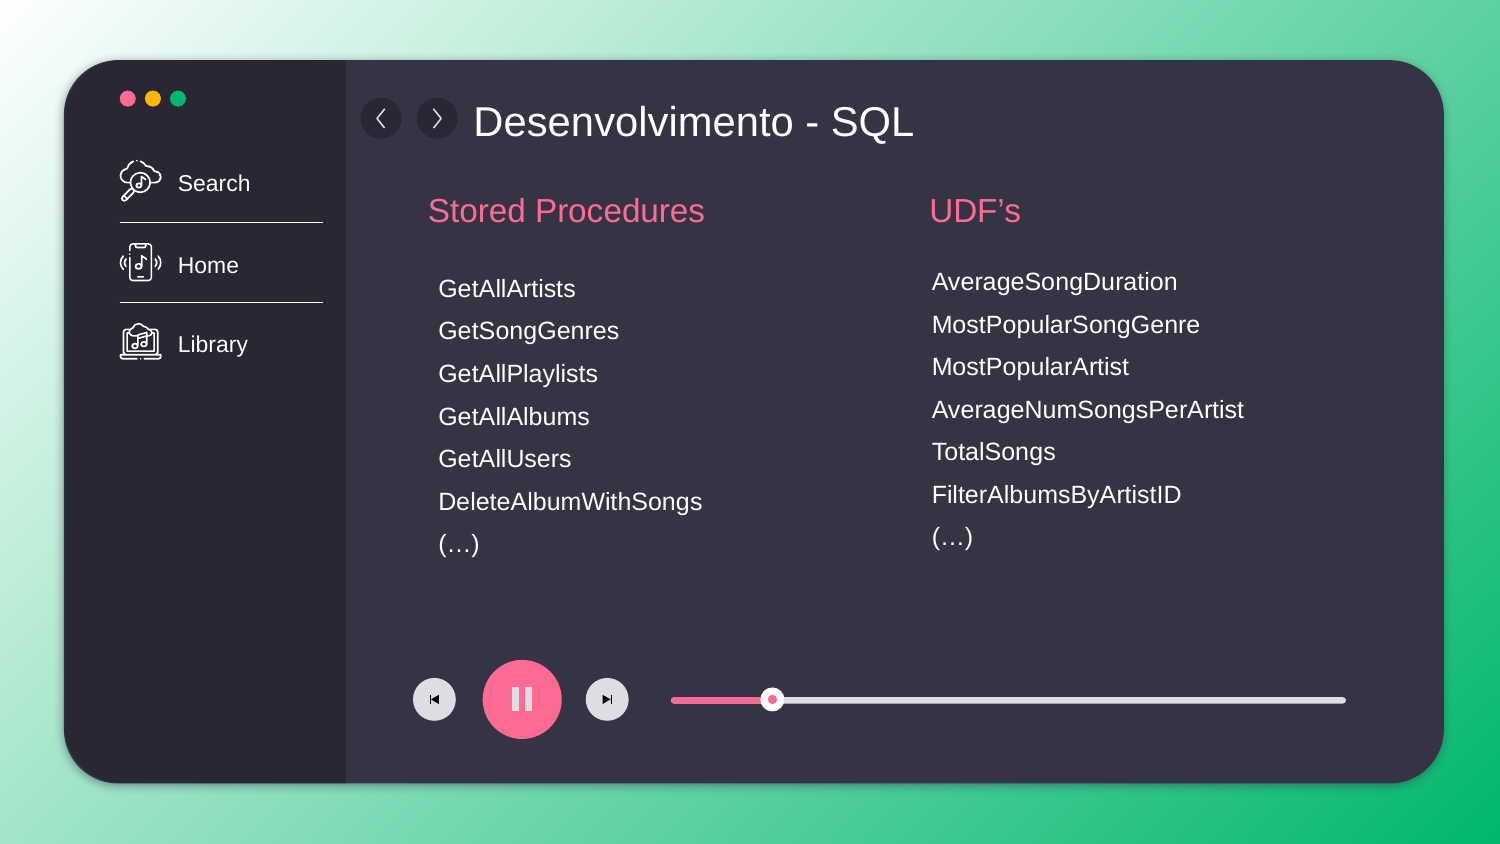

Search

Home

Library
Desenvolvimento - SQL

UDF’s
Stored Procedures
AverageSongDuration
MostPopularSongGenre
MostPopularArtist
AverageNumSongsPerArtist
TotalSongs
FilterAlbumsByArtistID
(…)

GetAllArtists
GetSongGenres
GetAllPlaylists
GetAllAlbums
GetAllUsers
DeleteAlbumWithSongs
(…)